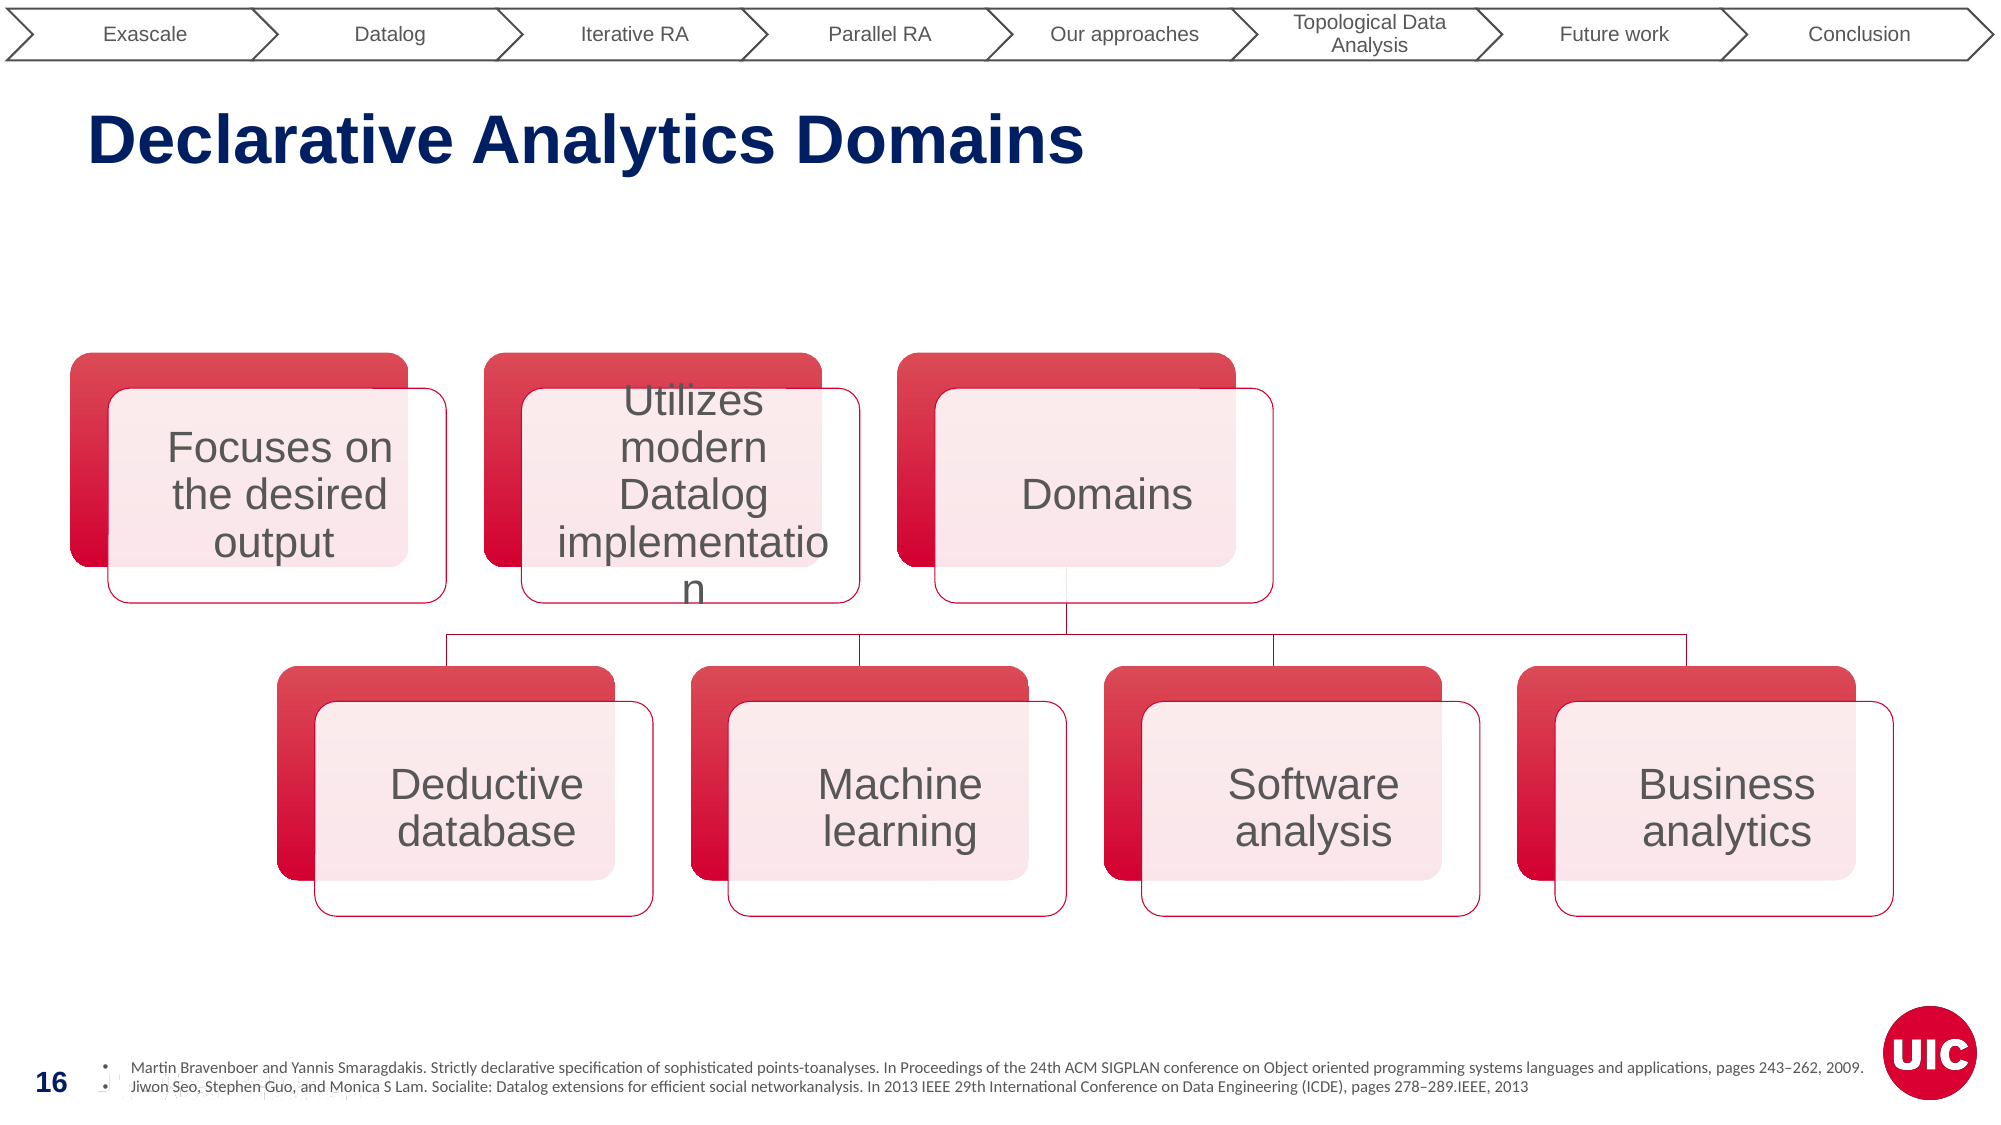

Exascale
Datalog
Iterative RA
Parallel RA
Our approaches
Topological Data Analysis
Future work
Conclusion
# Declarative Analytics Domains
Focuses on the desired output
Utilizes modern Datalog implementation
Domains
Deductive database
Machine learning
Software analysis
Business analytics
Martin Bravenboer and Yannis Smaragdakis. Strictly declarative specification of sophisticated points-toanalyses. In Proceedings of the 24th ACM SIGPLAN conference on Object oriented programming systems languages and applications, pages 243–262, 2009.
Jiwon Seo, Stephen Guo, and Monica S Lam. Socialite: Datalog extensions for efficient social networkanalysis. In 2013 IEEE 29th International Conference on Data Engineering (ICDE), pages 278–289.IEEE, 2013